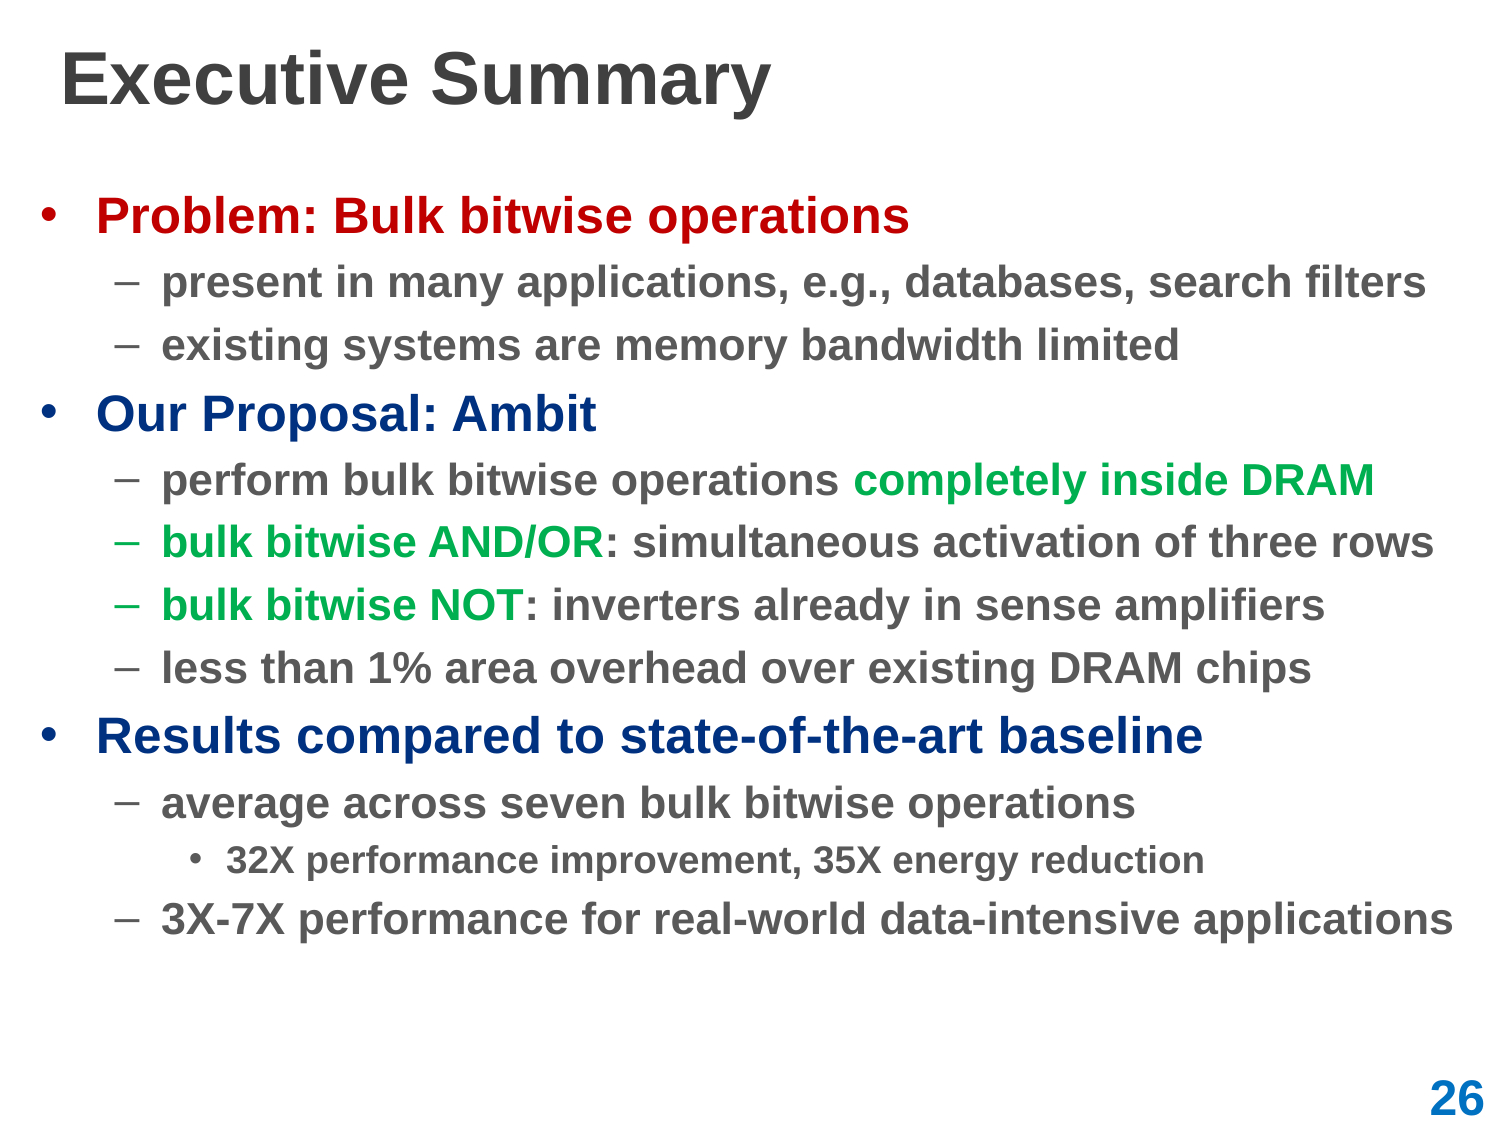

# Executive Summary
Problem: Bulk bitwise operations
present in many applications, e.g., databases, search filters
existing systems are memory bandwidth limited
Our Proposal: Ambit
perform bulk bitwise operations completely inside DRAM
bulk bitwise AND/OR: simultaneous activation of three rows
bulk bitwise NOT: inverters already in sense amplifiers
less than 1% area overhead over existing DRAM chips
Results compared to state-of-the-art baseline
average across seven bulk bitwise operations
32X performance improvement, 35X energy reduction
3X-7X performance for real-world data-intensive applications
26